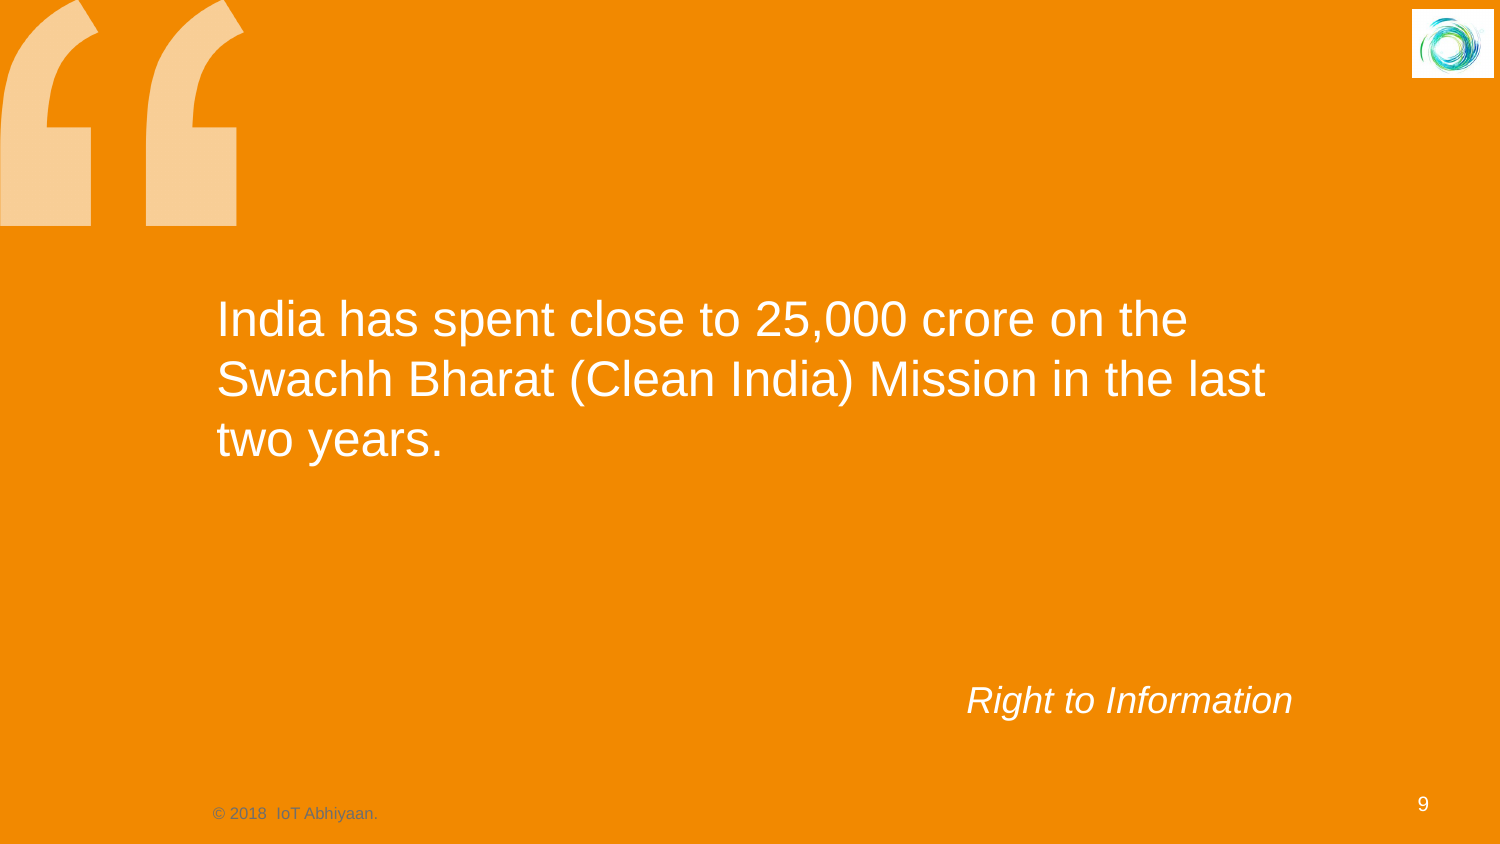

India has spent close to 25,000 crore on the Swachh Bharat (Clean India) Mission in the last two years.

Right to Information
9